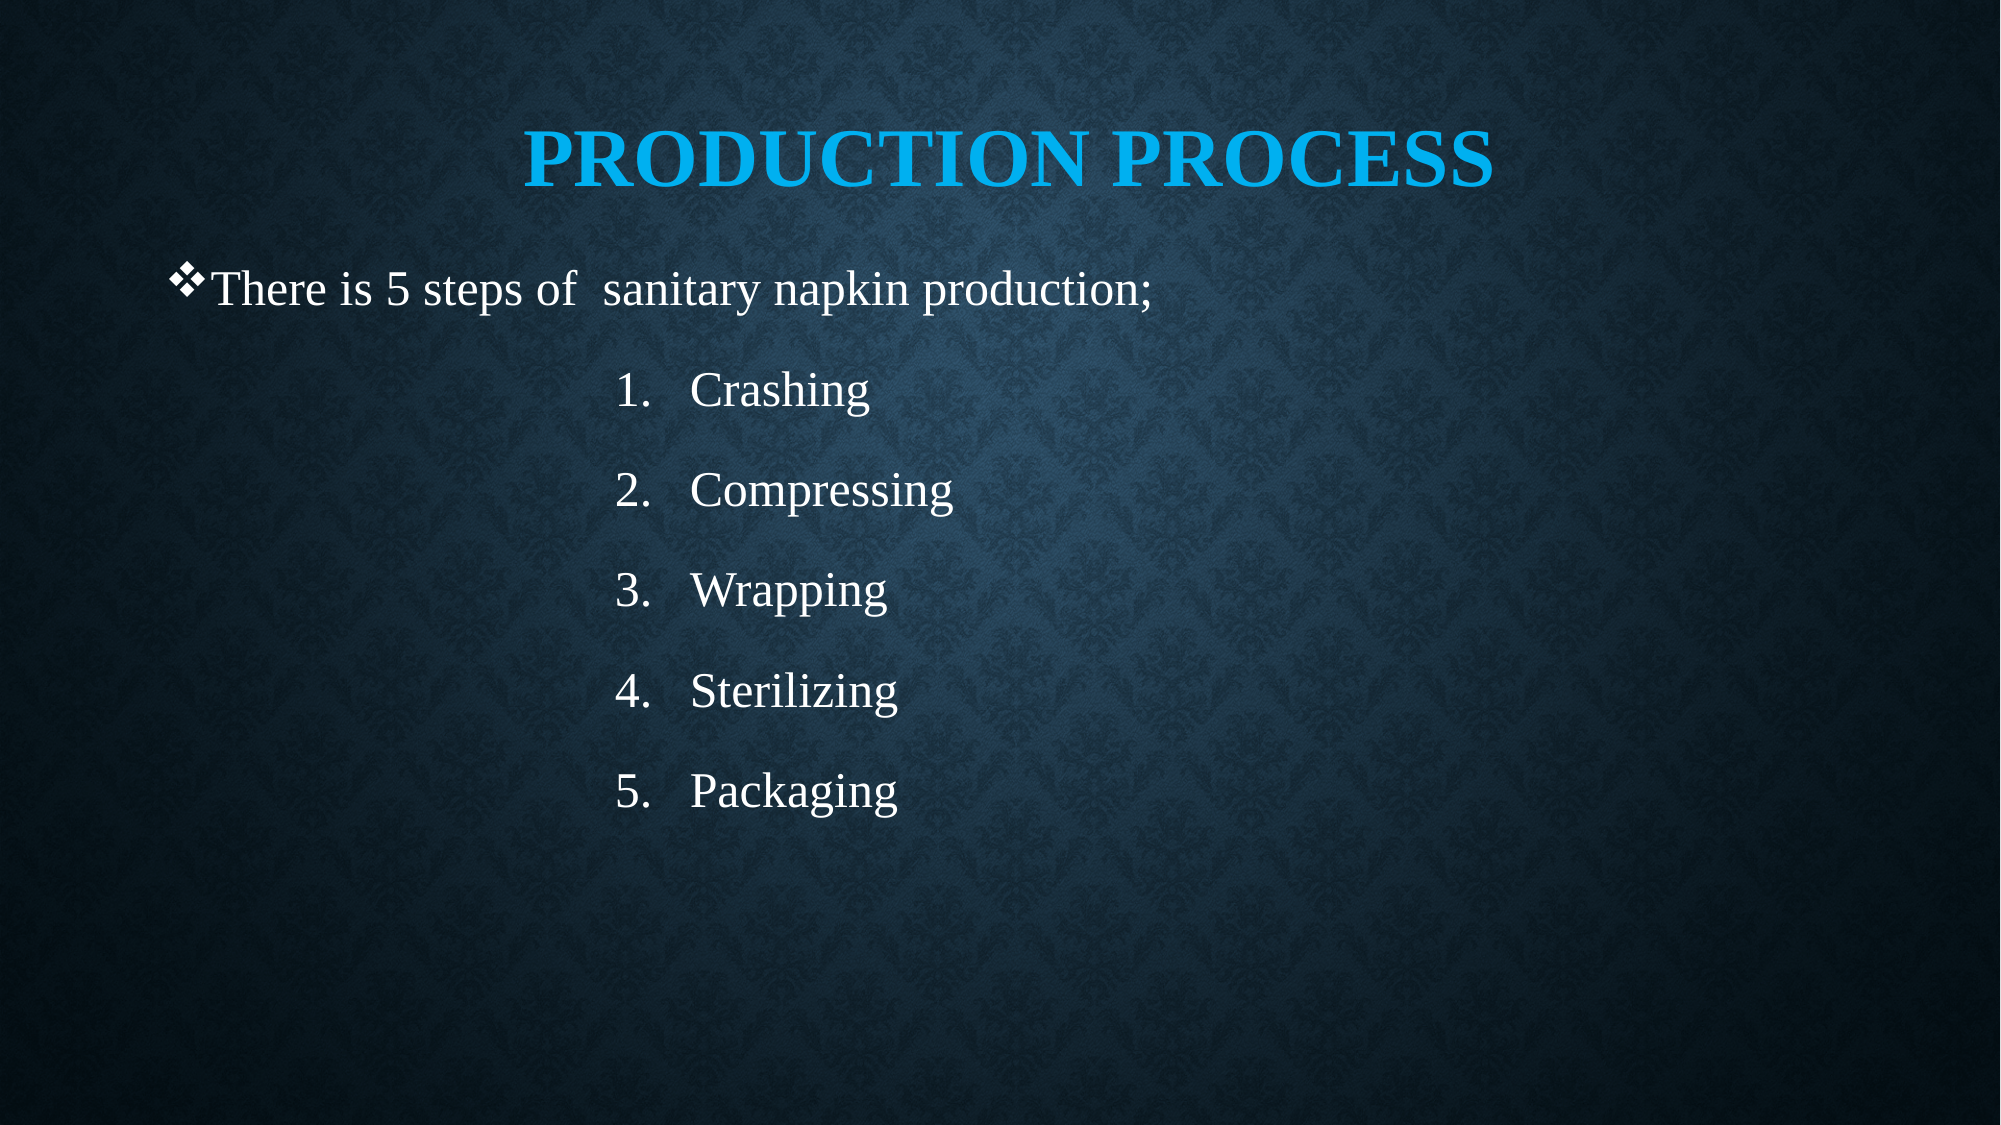

# Production process
There is 5 steps of  sanitary napkin production;
Crashing
Compressing
Wrapping
Sterilizing
Packaging